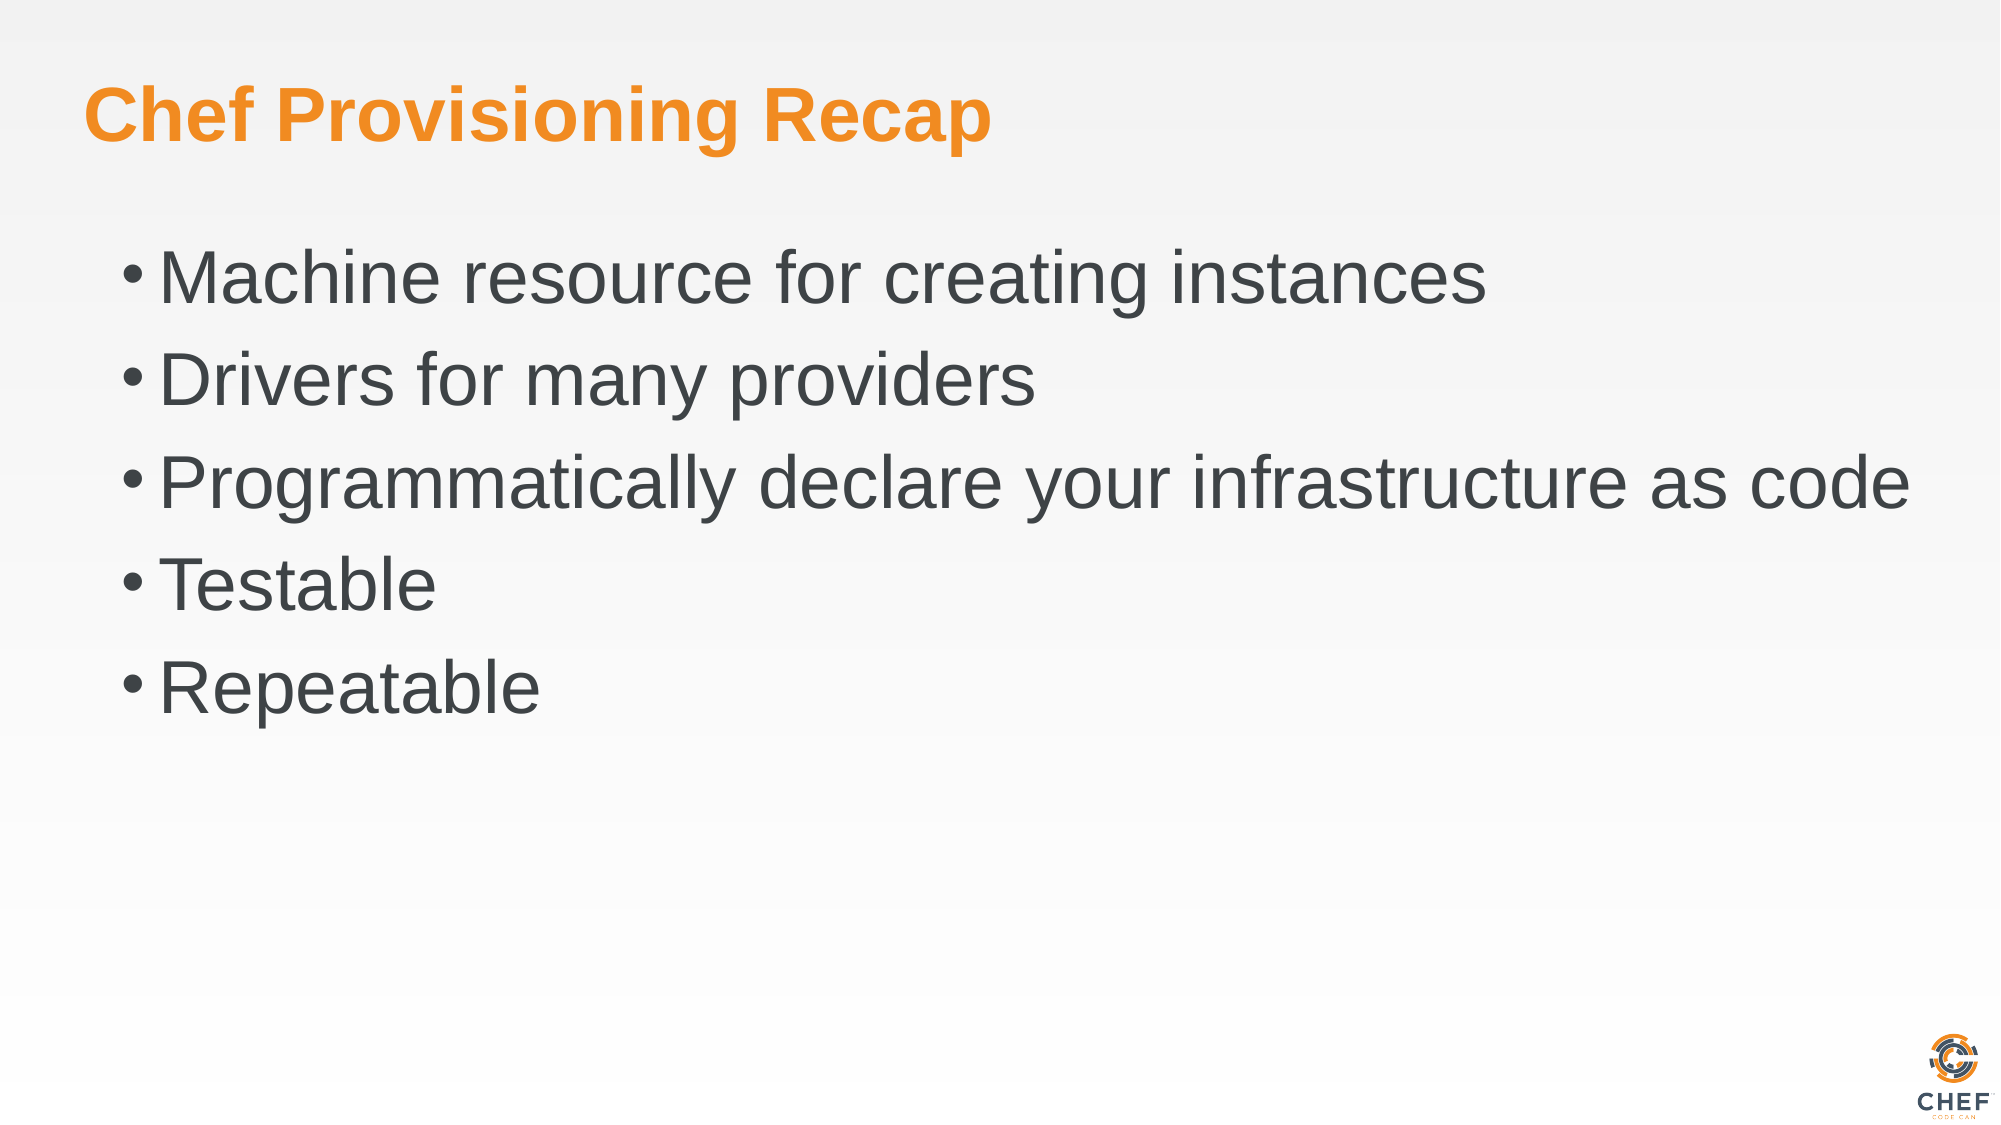

# Chef Provisioning Recap
Machine resource for creating instances
Drivers for many providers
Programmatically declare your infrastructure as code
Testable
Repeatable